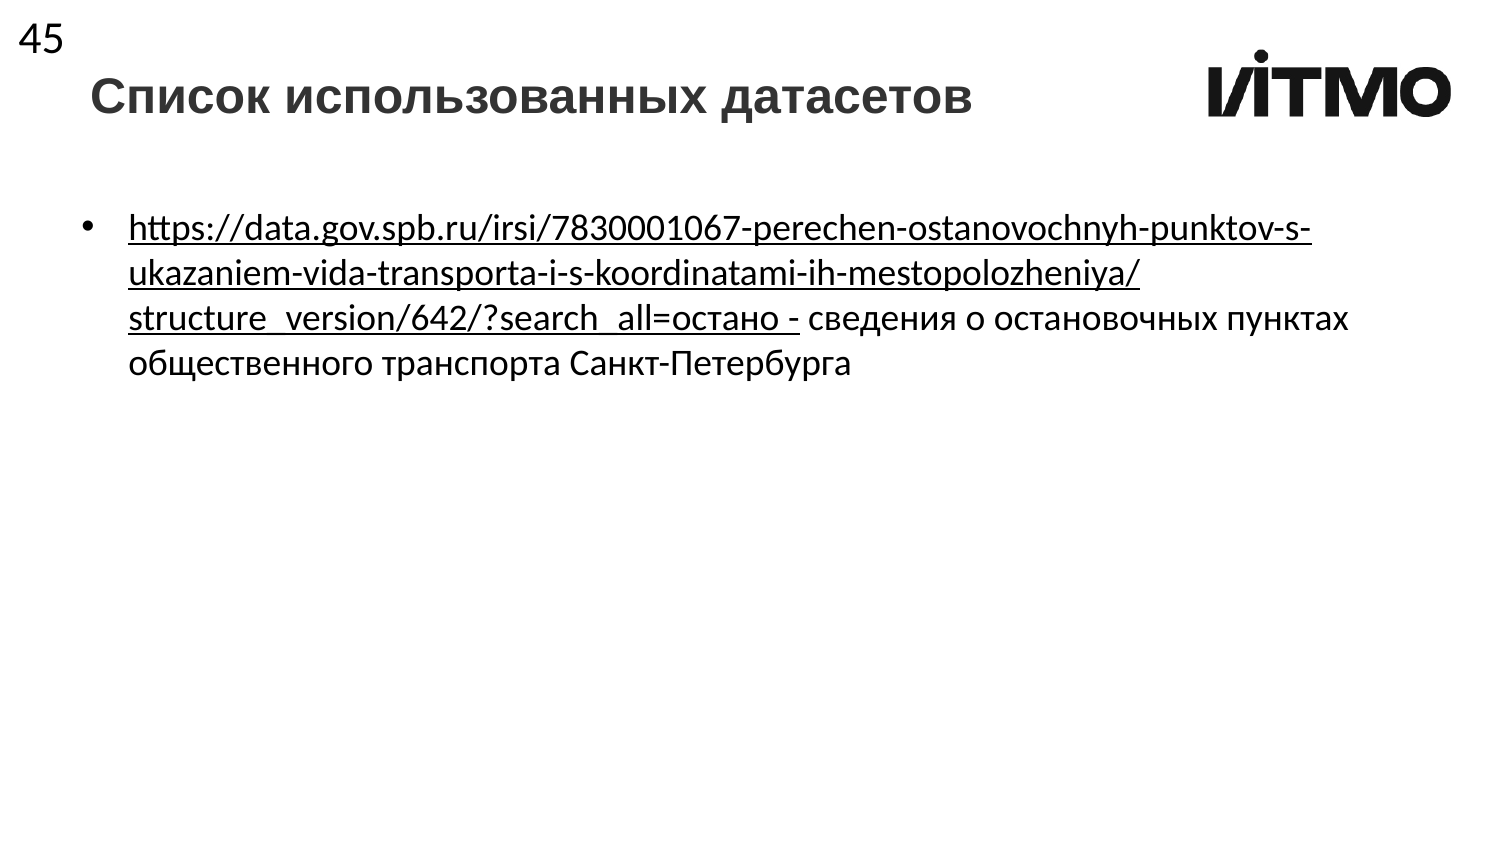

45
# Список использованных датасетов

https://data.gov.spb.ru/irsi/7830001067-perechen-ostanovochnyh-punktov-s-ukazaniem-vida-transporta-i-s-koordinatami-ih-mestopolozheniya/structure_version/642/?search_all=остано - сведения о остановочных пунктах общественного транспорта Санкт-Петербурга